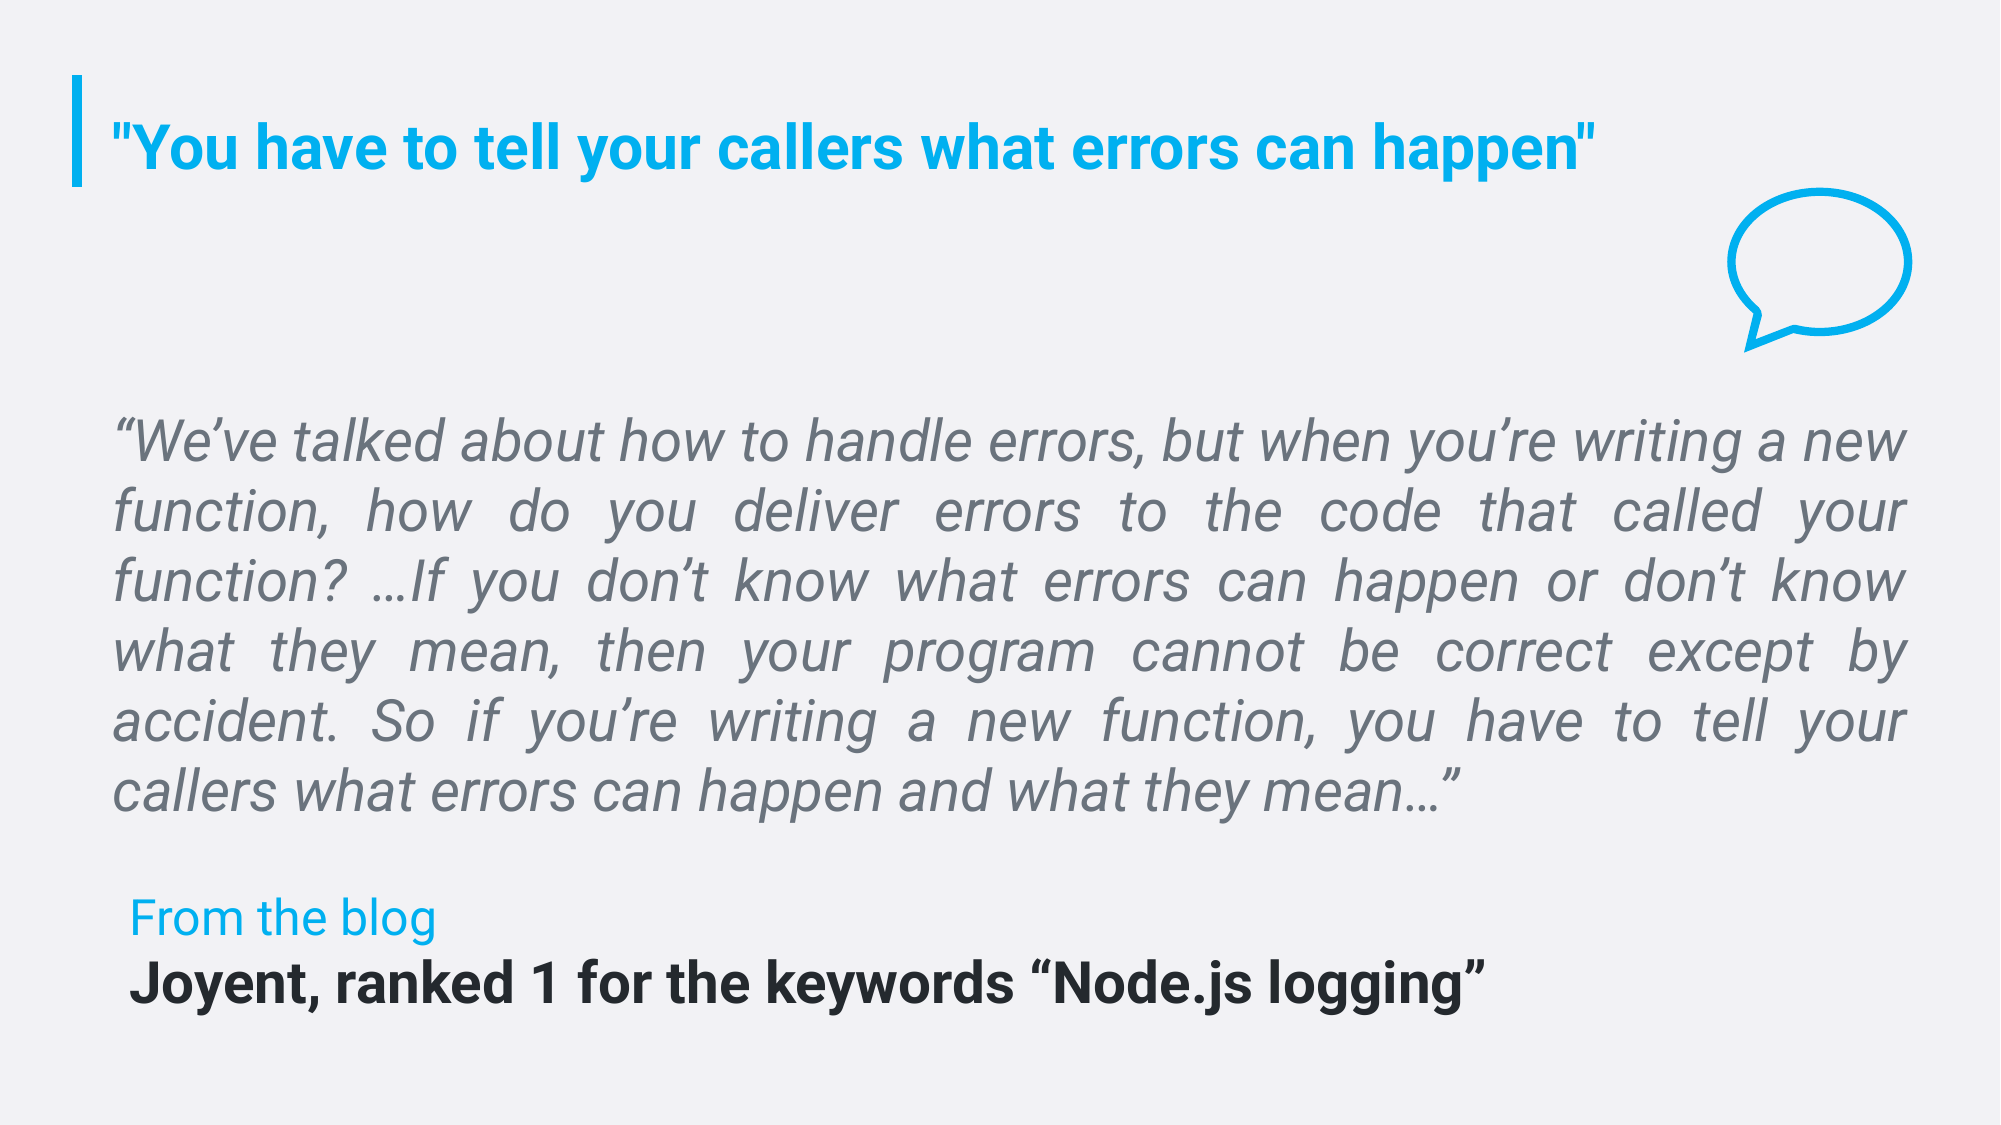

# "You have to tell your callers what errors can happen"

“We’ve talked about how to handle errors, but when you’re writing a new function, how do you deliver errors to the code that called your function? …If you don’t know what errors can happen or don’t know what they mean, then your program cannot be correct except by accident. So if you’re writing a new function, you have to tell your callers what errors can happen and what they mean…”
From the blog
Joyent, ranked 1 for the keywords “Node.js logging”